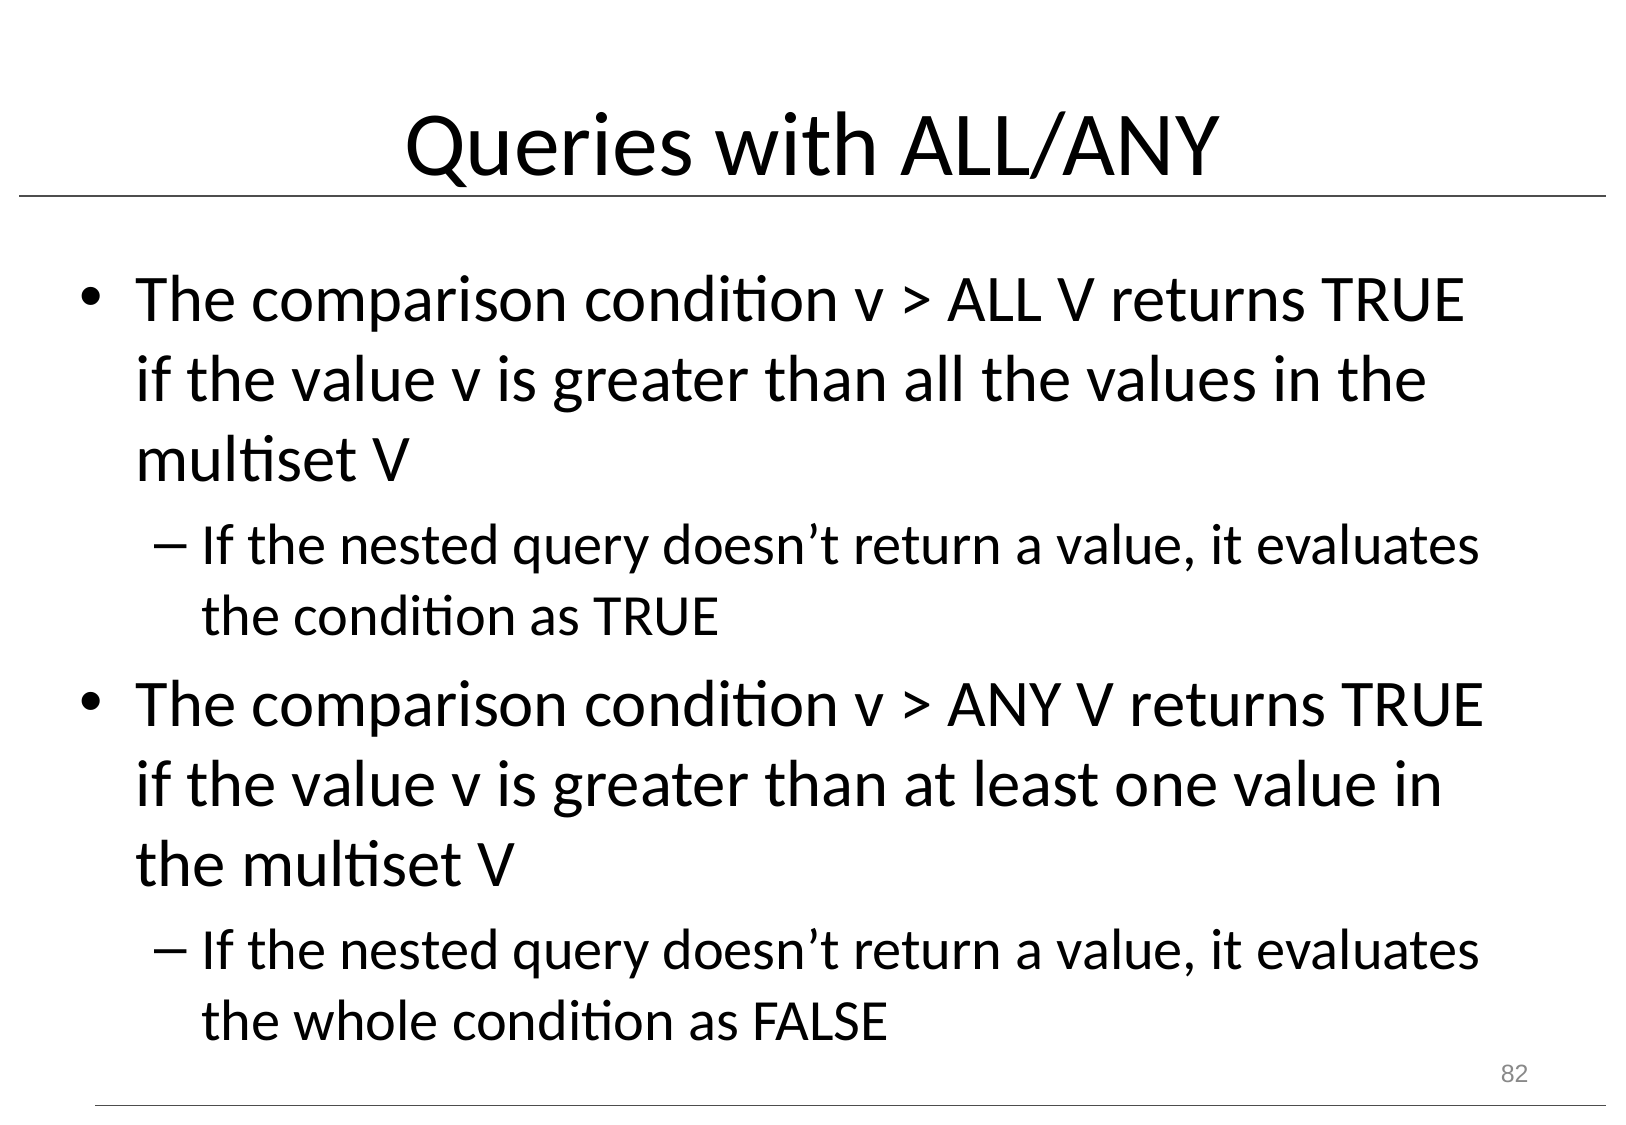

# Queries with ALL/ANY
The comparison condition v > ALL V returns TRUE if the value v is greater than all the values in the multiset V
If the nested query doesn’t return a value, it evaluates the condition as TRUE
The comparison condition v > ANY V returns TRUE if the value v is greater than at least one value in the multiset V
If the nested query doesn’t return a value, it evaluates the whole condition as FALSE
82